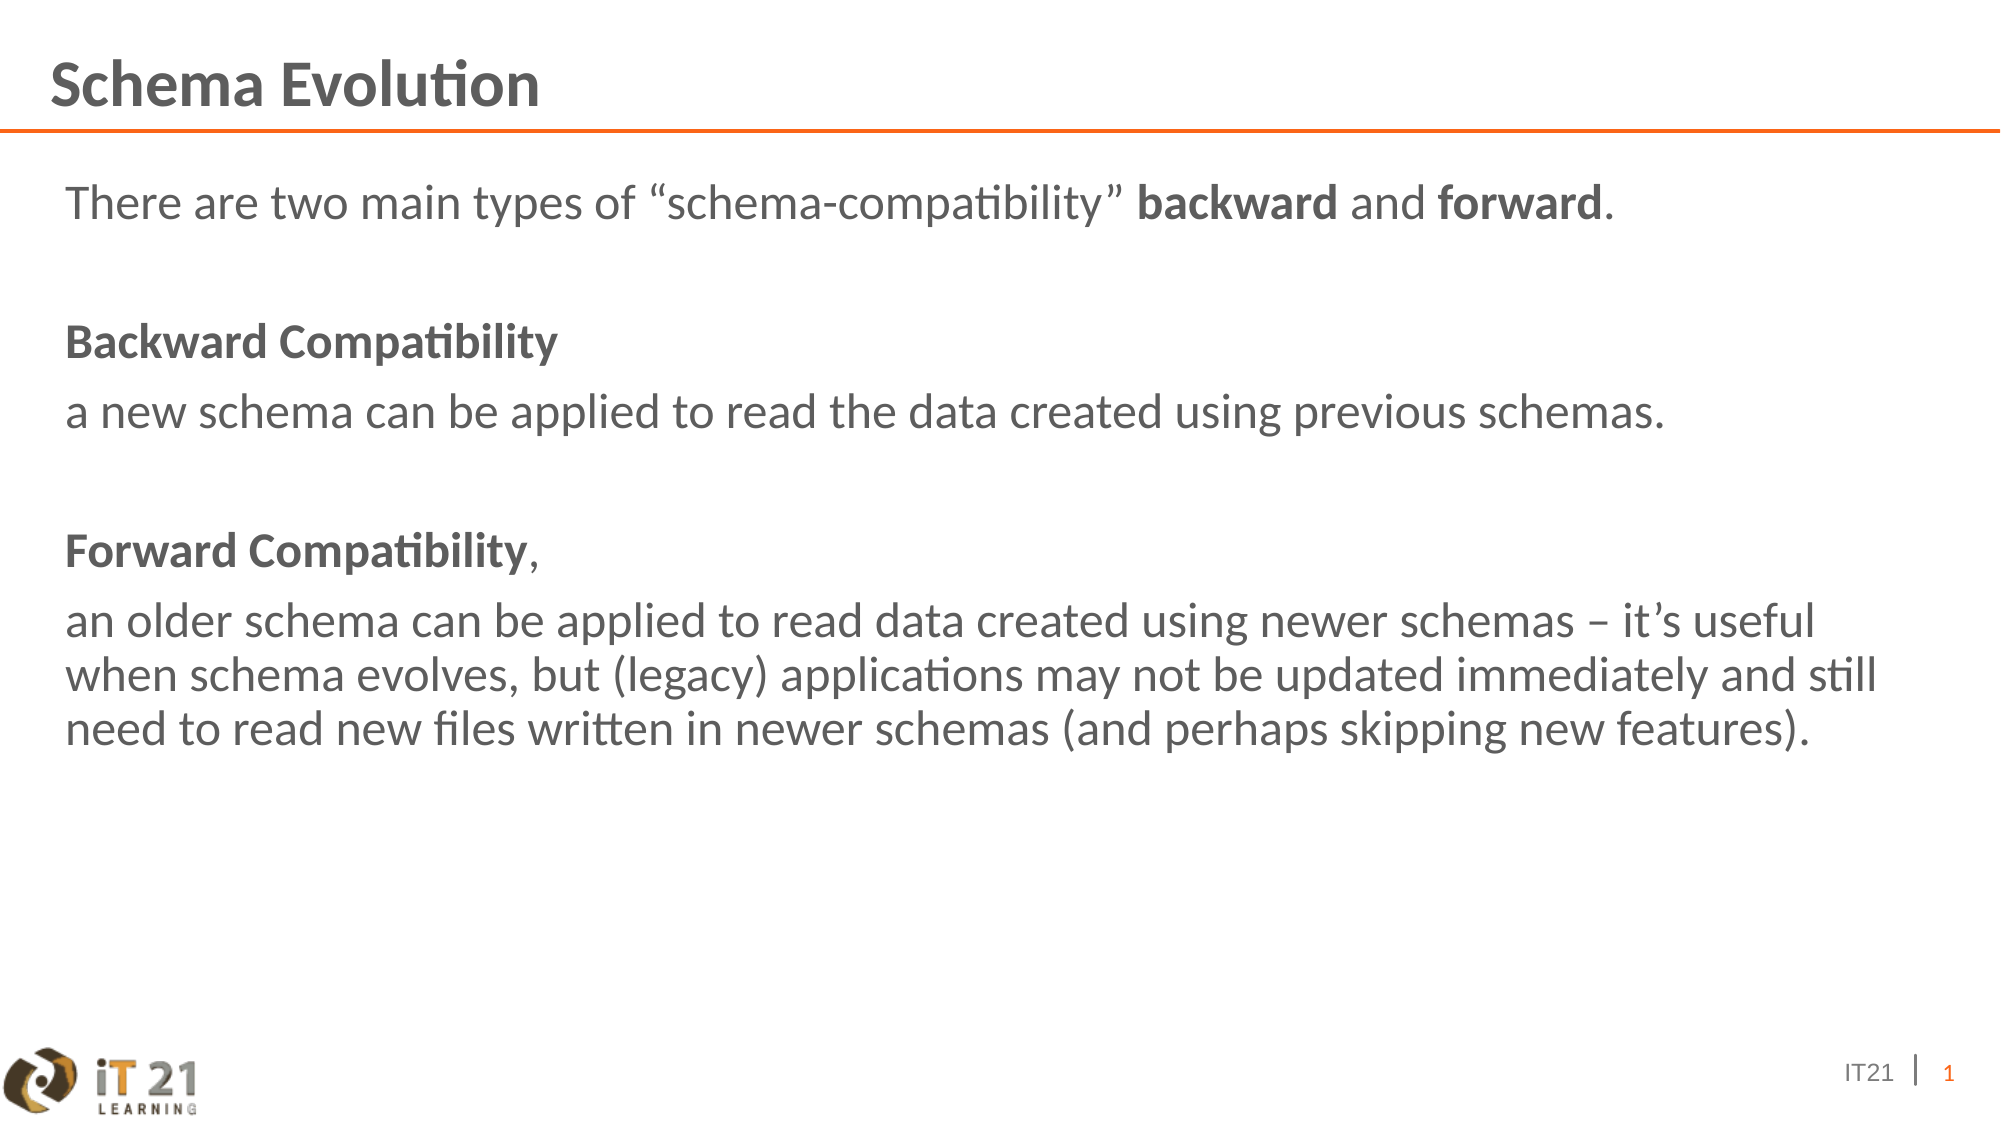

# Schema Evolution
There are two main types of “schema-compatibility” backward and forward.

Backward Compatibility
a new schema can be applied to read the data created using previous schemas.

Forward Compatibility,
an older schema can be applied to read data created using newer schemas – it’s useful when schema evolves, but (legacy) applications may not be updated immediately and still need to read new files written in newer schemas (and perhaps skipping new features).